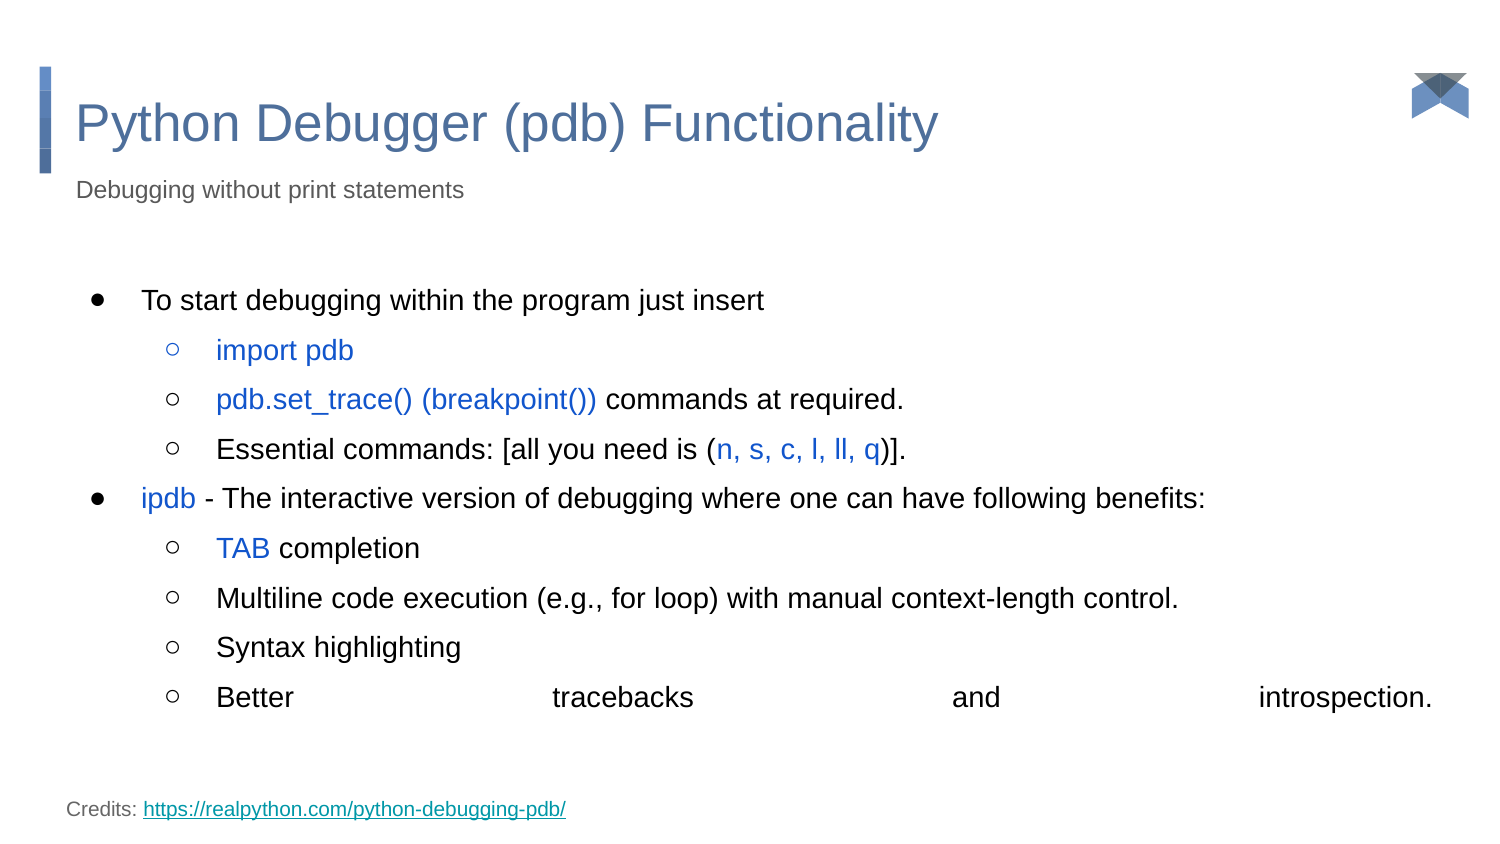

# Python Debugger (pdb) Functionality
Debugging without print statements
To start debugging within the program just insert
import pdb
pdb.set_trace() (breakpoint()) commands at required.
Essential commands: [all you need is (n, s, c, l, ll, q)].
ipdb - The interactive version of debugging where one can have following benefits:
TAB completion
Multiline code execution (e.g., for loop) with manual context-length control.
Syntax highlighting
Better tracebacks and introspection.
Credits: https://realpython.com/python-debugging-pdb/